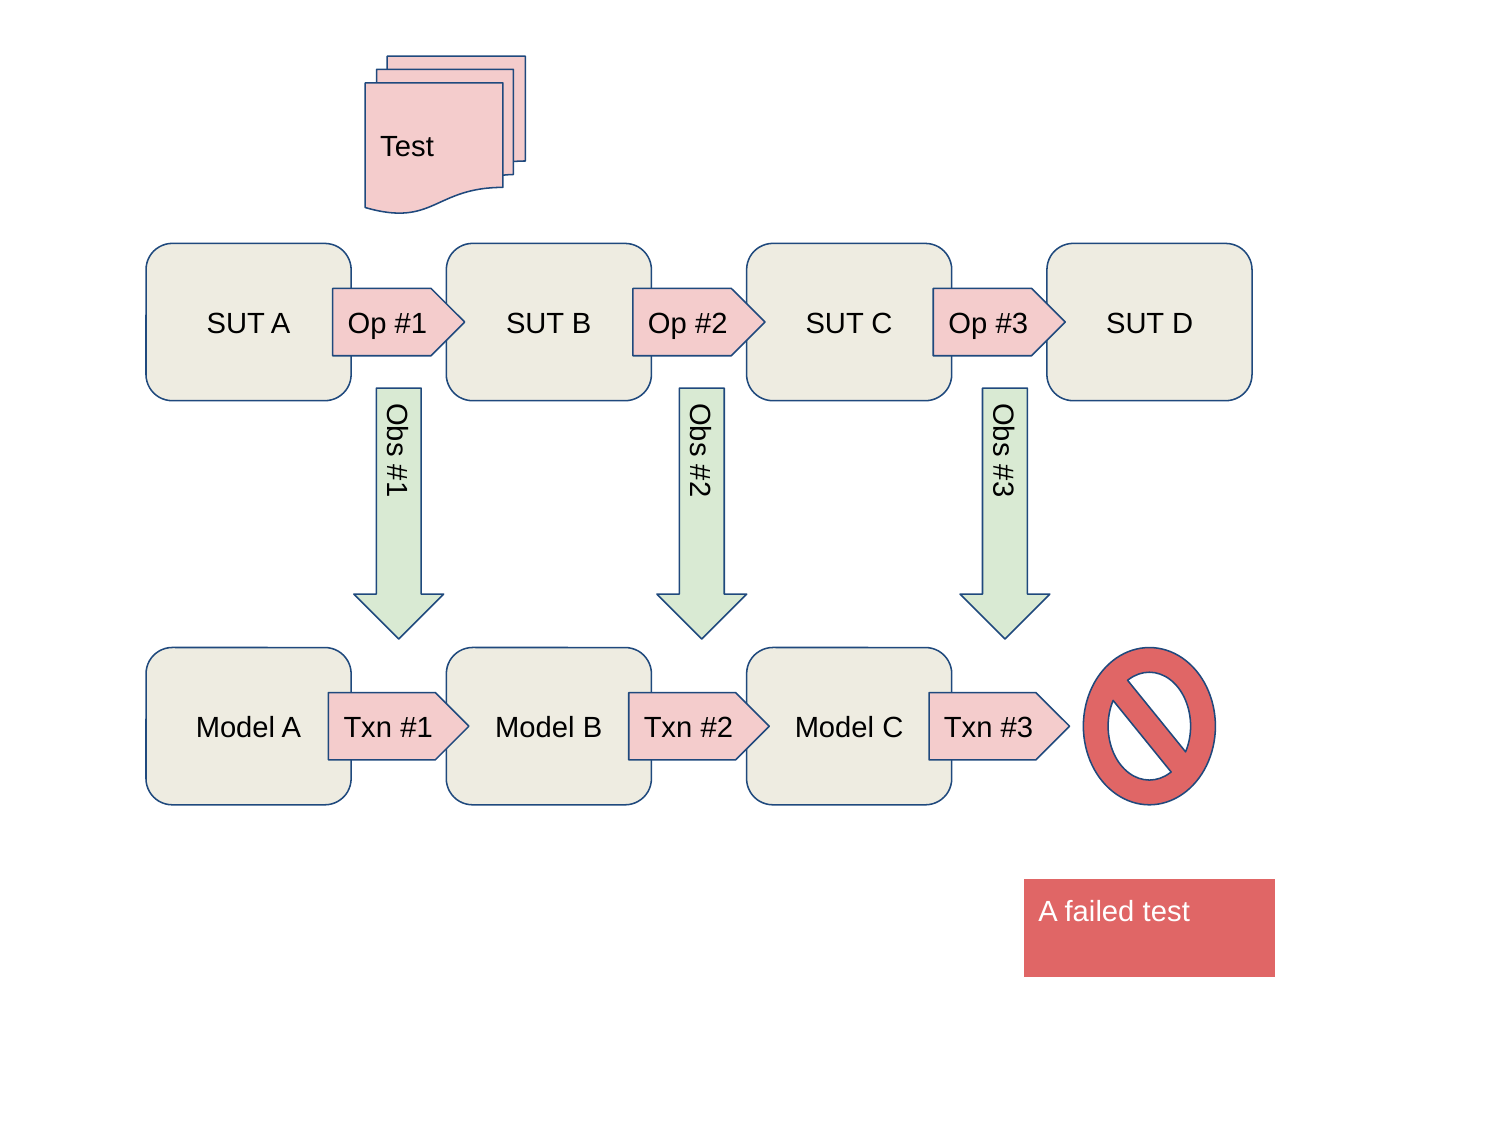

Test
SUT A
SUT B
SUT C
SUT D
Op #1
Op #2
Op #3
Obs #1
Obs #2
Obs #3
Model A
Model B
Model C

Txn #1
Txn #2
Txn #3
A failed test